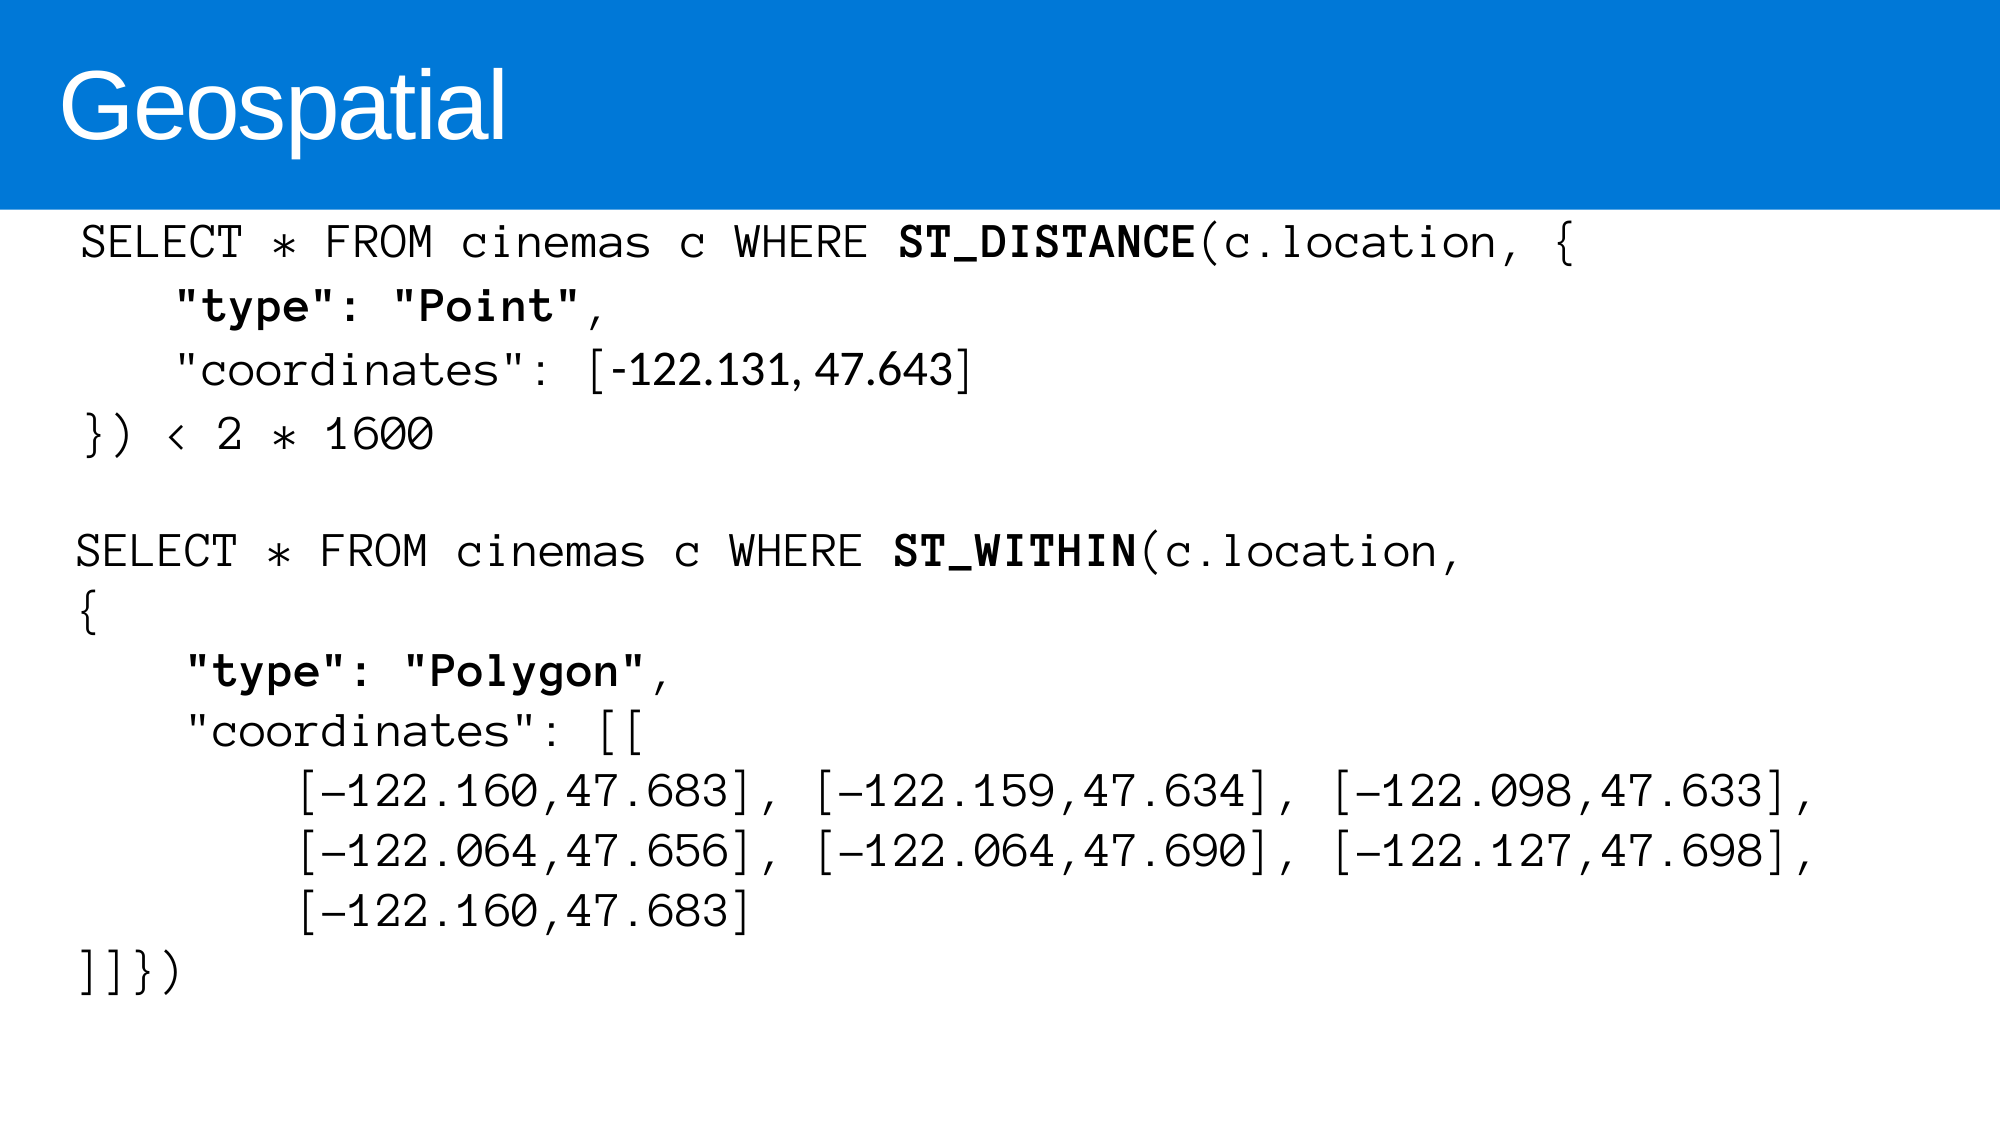

Geospatial
	SELECT * FROM cinemas c WHERE ST_DISTANCE(c.location, {
	  "type": "Point",
	  "coordinates": [-122.131, 47.643]
	}) < 2 * 1600

SELECT * FROM cinemas c WHERE ST_WITHIN(c.location,
{
    "type": "Polygon",
    "coordinates": [[
        [-122.160,47.683], [-122.159,47.634], [-122.098,47.633],
        [-122.064,47.656], [-122.064,47.690], [-122.127,47.698],
        [-122.160,47.683]
]]})